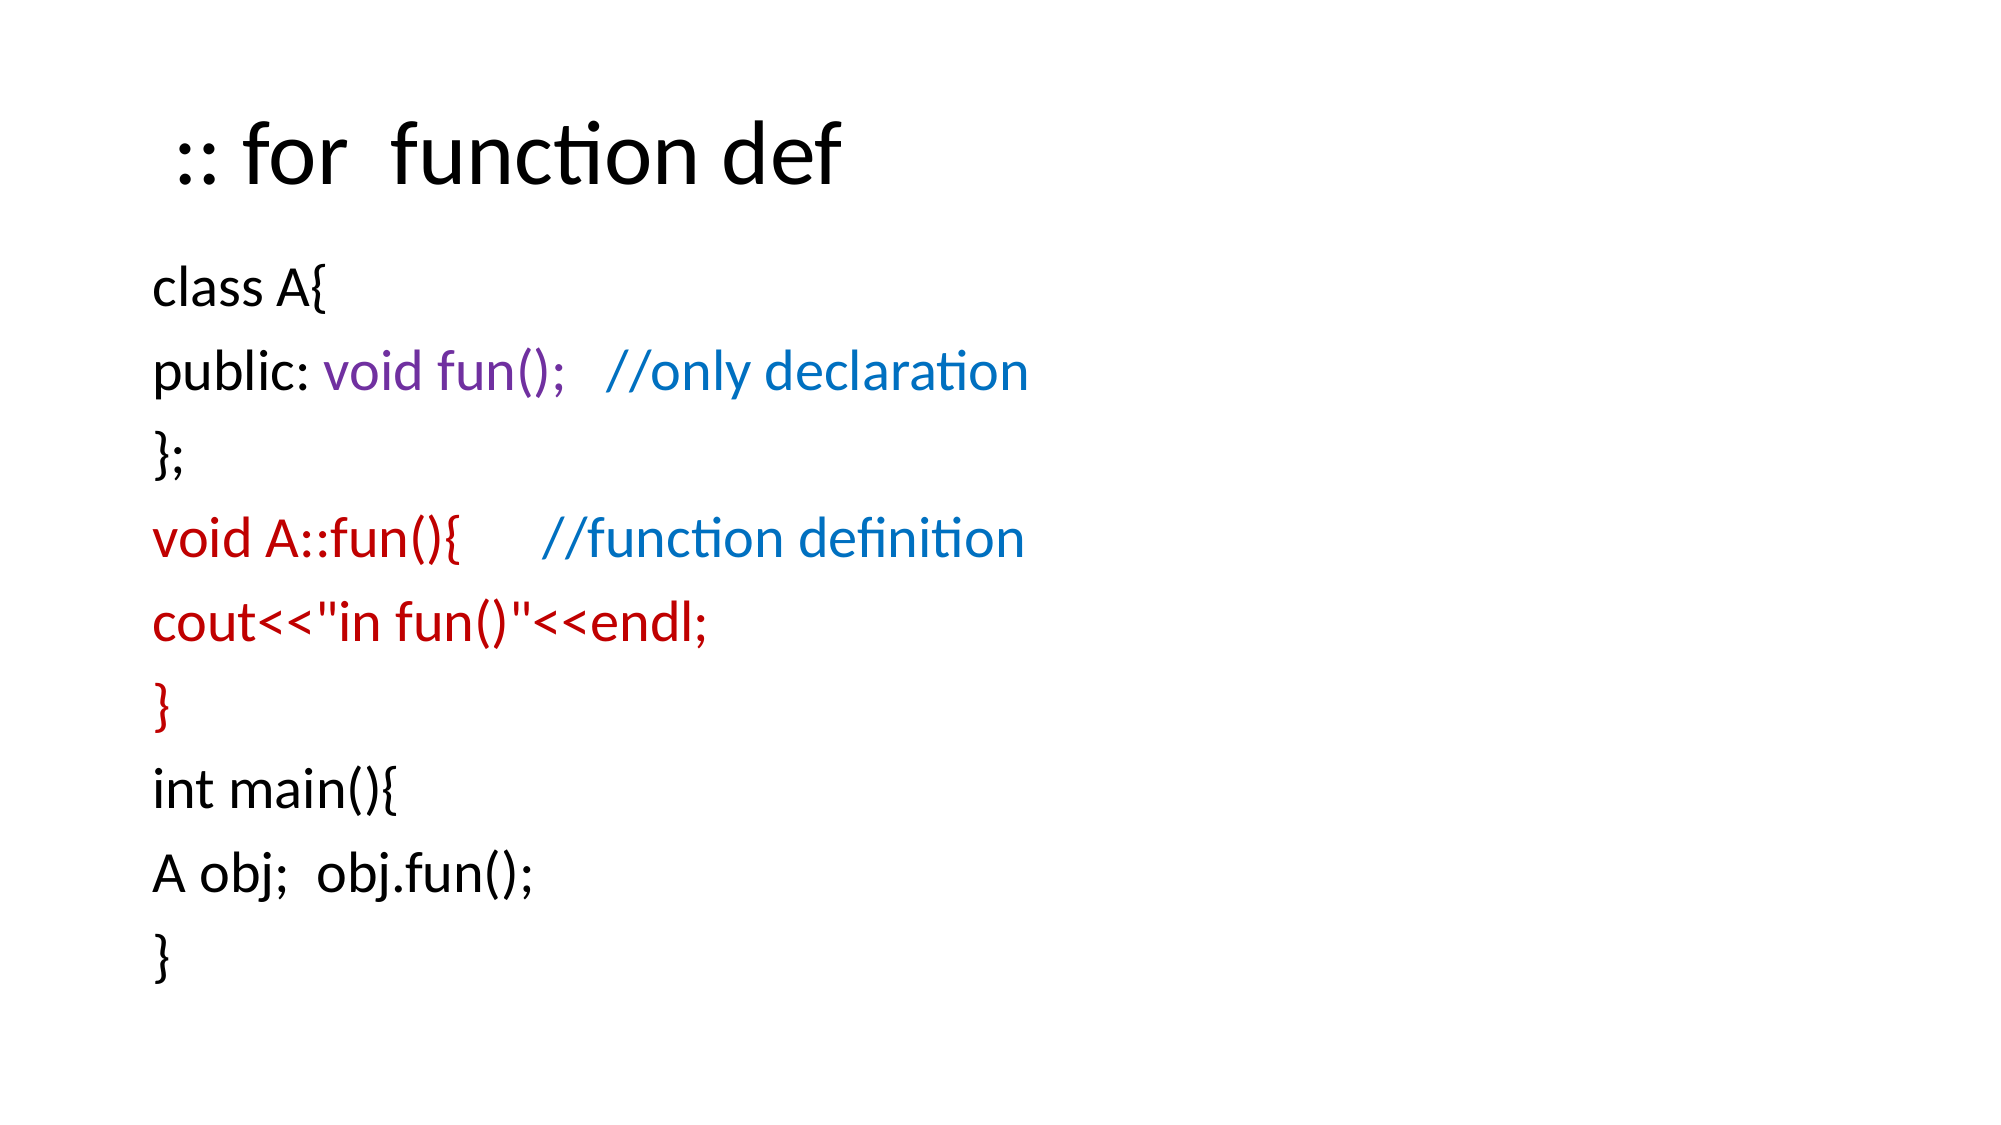

# :: for  function def
class A{
public: void fun();   //only declaration
};
void A::fun(){      //function definition
cout<<"in fun()"<<endl;
}
int main(){
A obj;  obj.fun();
}